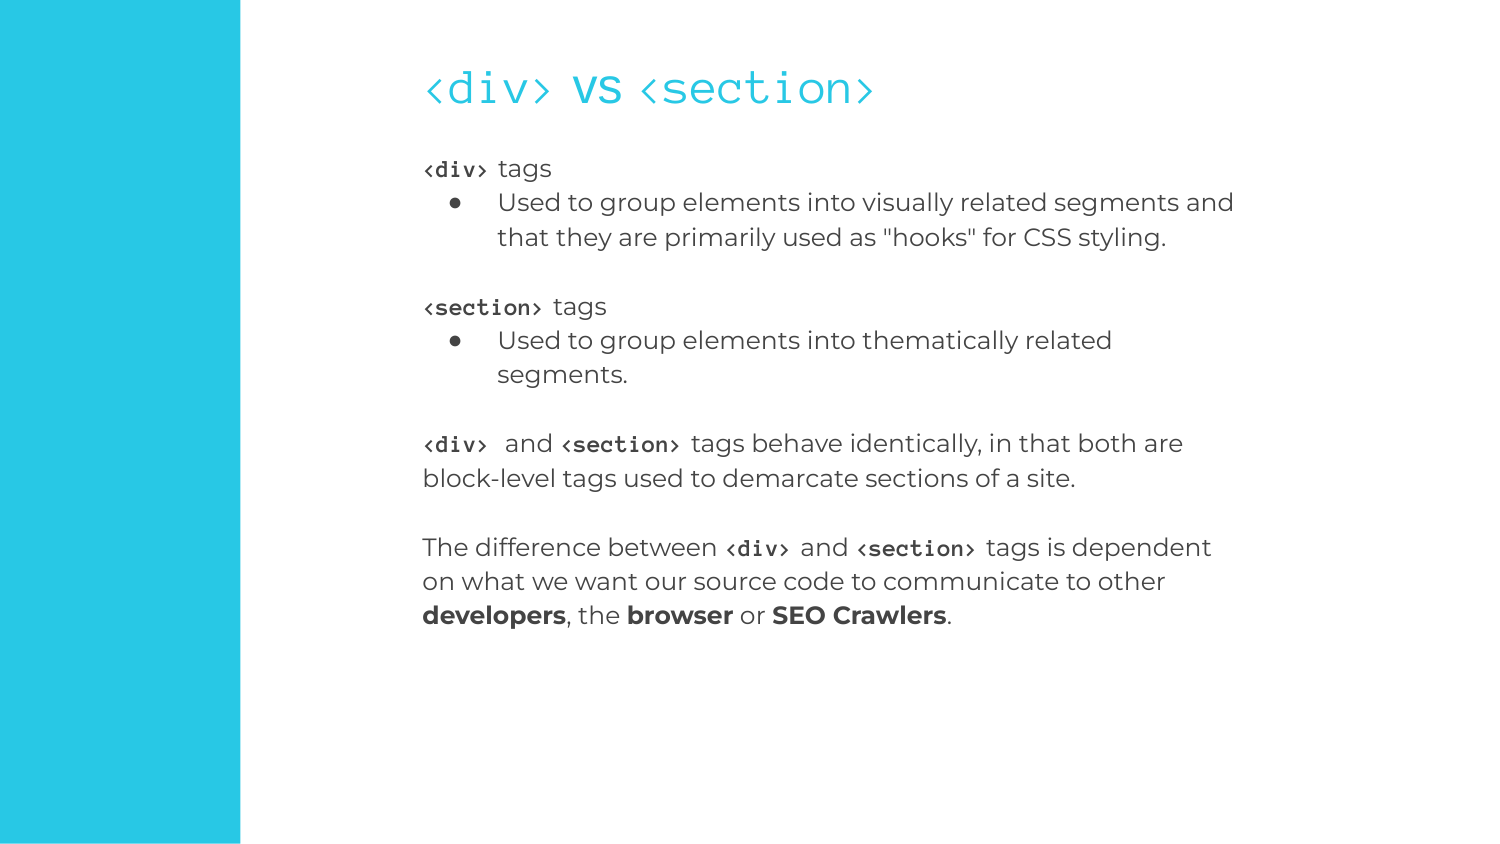

<div> vs <section>

<div> tags
Used to group elements into visually related segments and that they are primarily used as "hooks" for CSS styling.

<section> tags
Used to group elements into thematically related segments.

<div> and <section> tags behave identically, in that both are block-level tags used to demarcate sections of a site.

The difference between <div> and <section> tags is dependent on what we want our source code to communicate to other developers, the browser or SEO Crawlers.